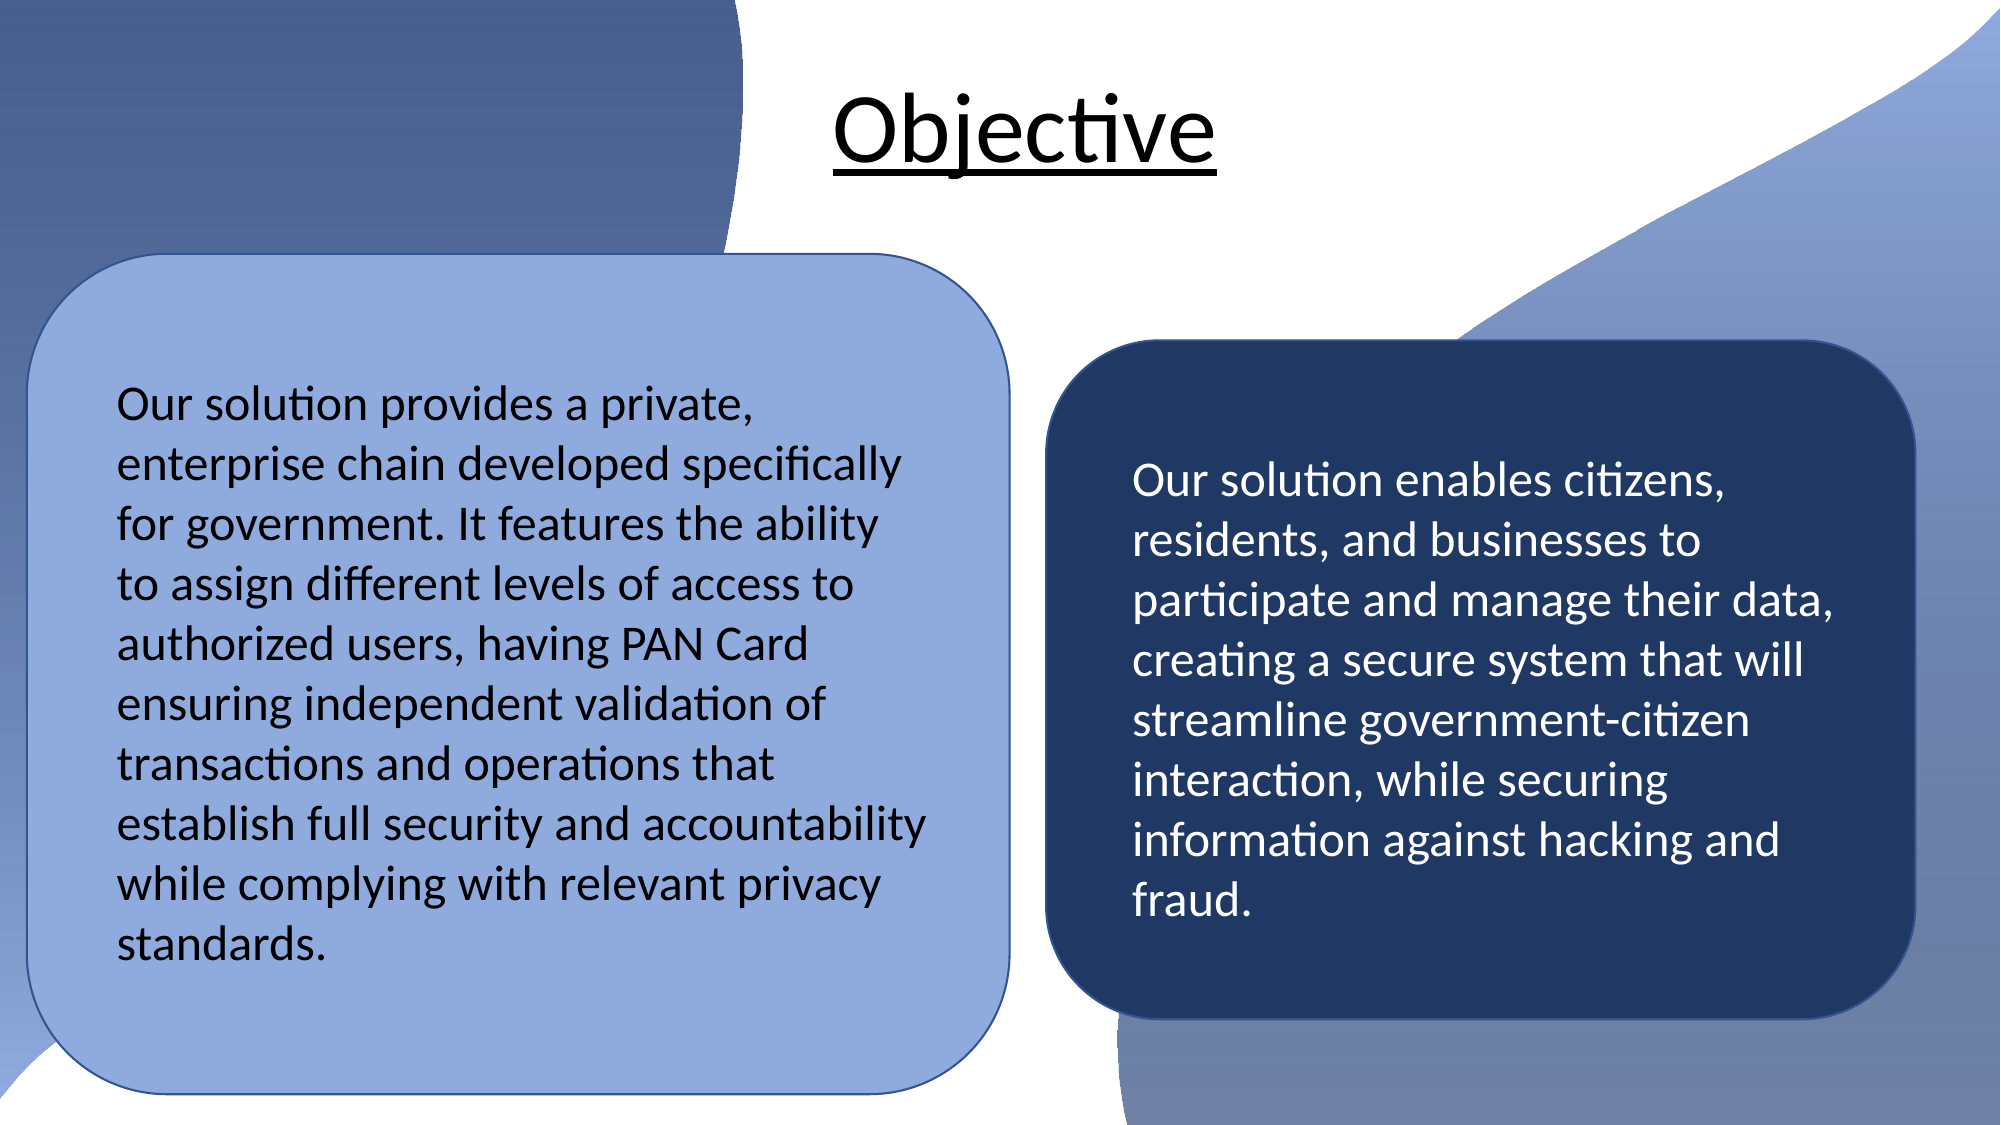

Ç

# Objective

Our solution provides a private, enterprise chain developed specifically for government. It features the ability to assign different levels of access to authorized users, having PAN Card ensuring independent validation of transactions and operations that establish full security and accountability while complying with relevant privacy standards.
Our solution enables citizens, residents, and businesses to participate and manage their data, creating a secure system that will streamline government-citizen interaction, while securing information against hacking and fraud.